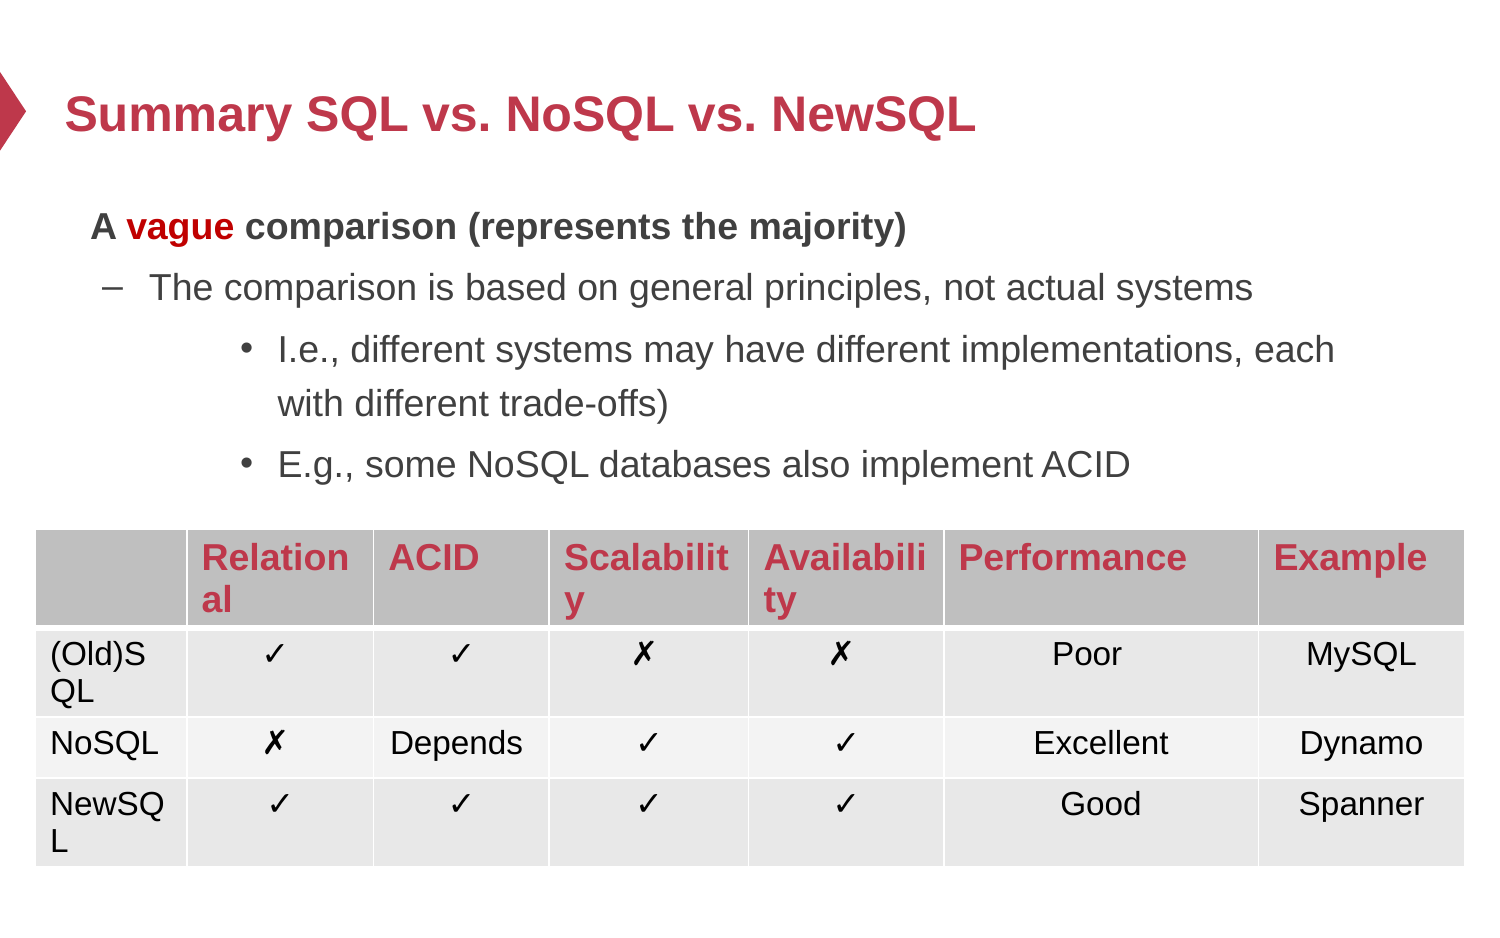

# Summary SQL vs. NoSQL vs. NewSQL
A vague comparison (represents the majority)
The comparison is based on general principles, not actual systems
I.e., different systems may have different implementations, each with different trade-offs)
E.g., some NoSQL databases also implement ACID
|  | Relational | ACID | Scalability | Availability | Performance | Example |
| --- | --- | --- | --- | --- | --- | --- |
| (Old)SQL | ✓ | ✓ | ✗ | ✗ | Poor | MySQL |
| NoSQL | ✗ | Depends | ✓ | ✓ | Excellent | Dynamo |
| NewSQL | ✓ | ✓ | ✓ | ✓ | Good | Spanner |
97